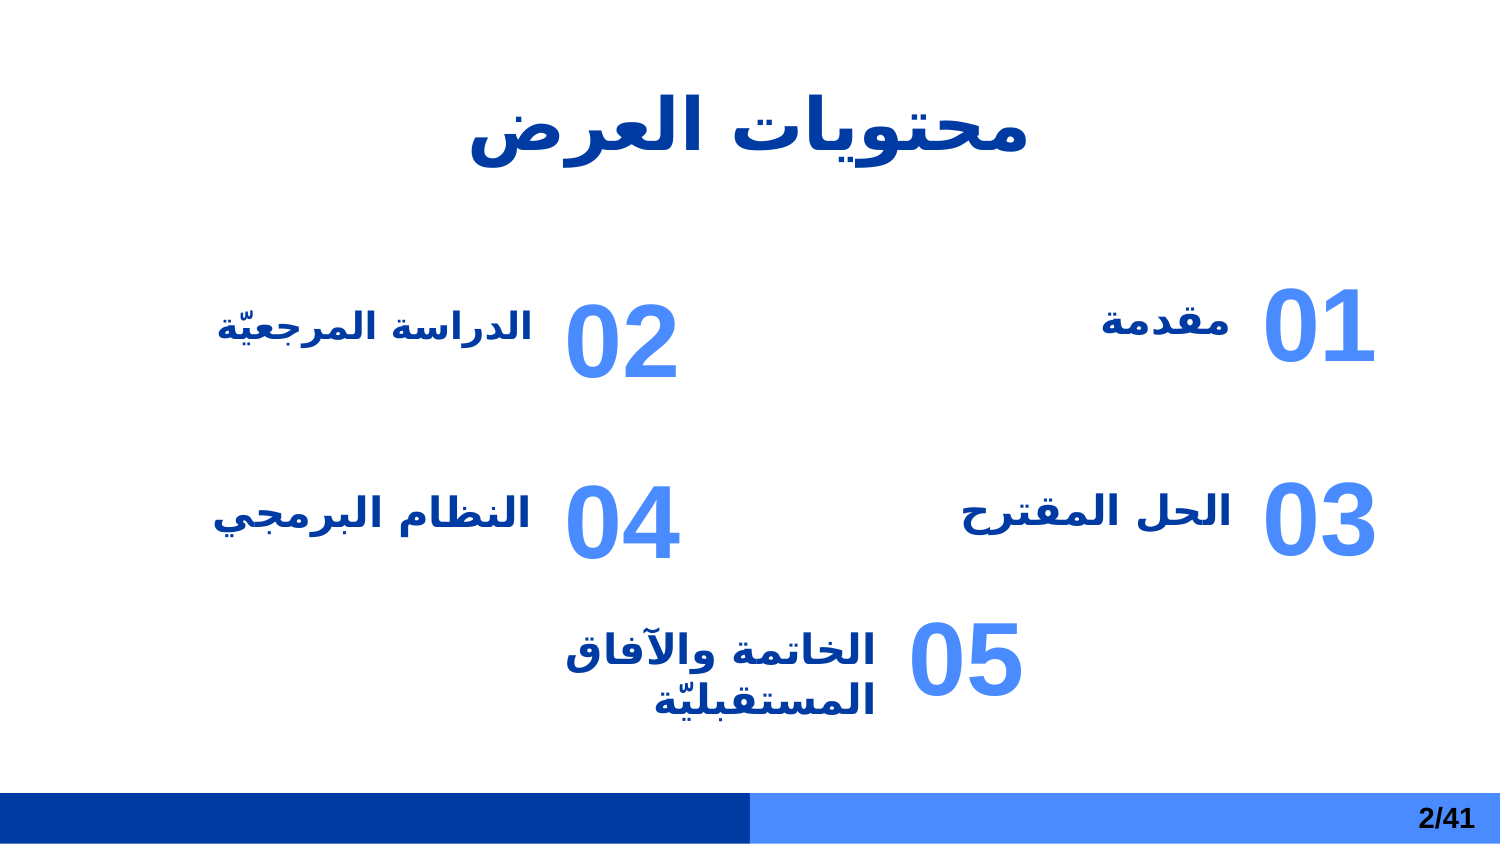

# محتويات العرض
01
مقدمة
02
الدراسة المرجعيّة
03
04
الحل المقترح
النظام البرمجي
05
الخاتمة والآفاق المستقبليّة
2/41